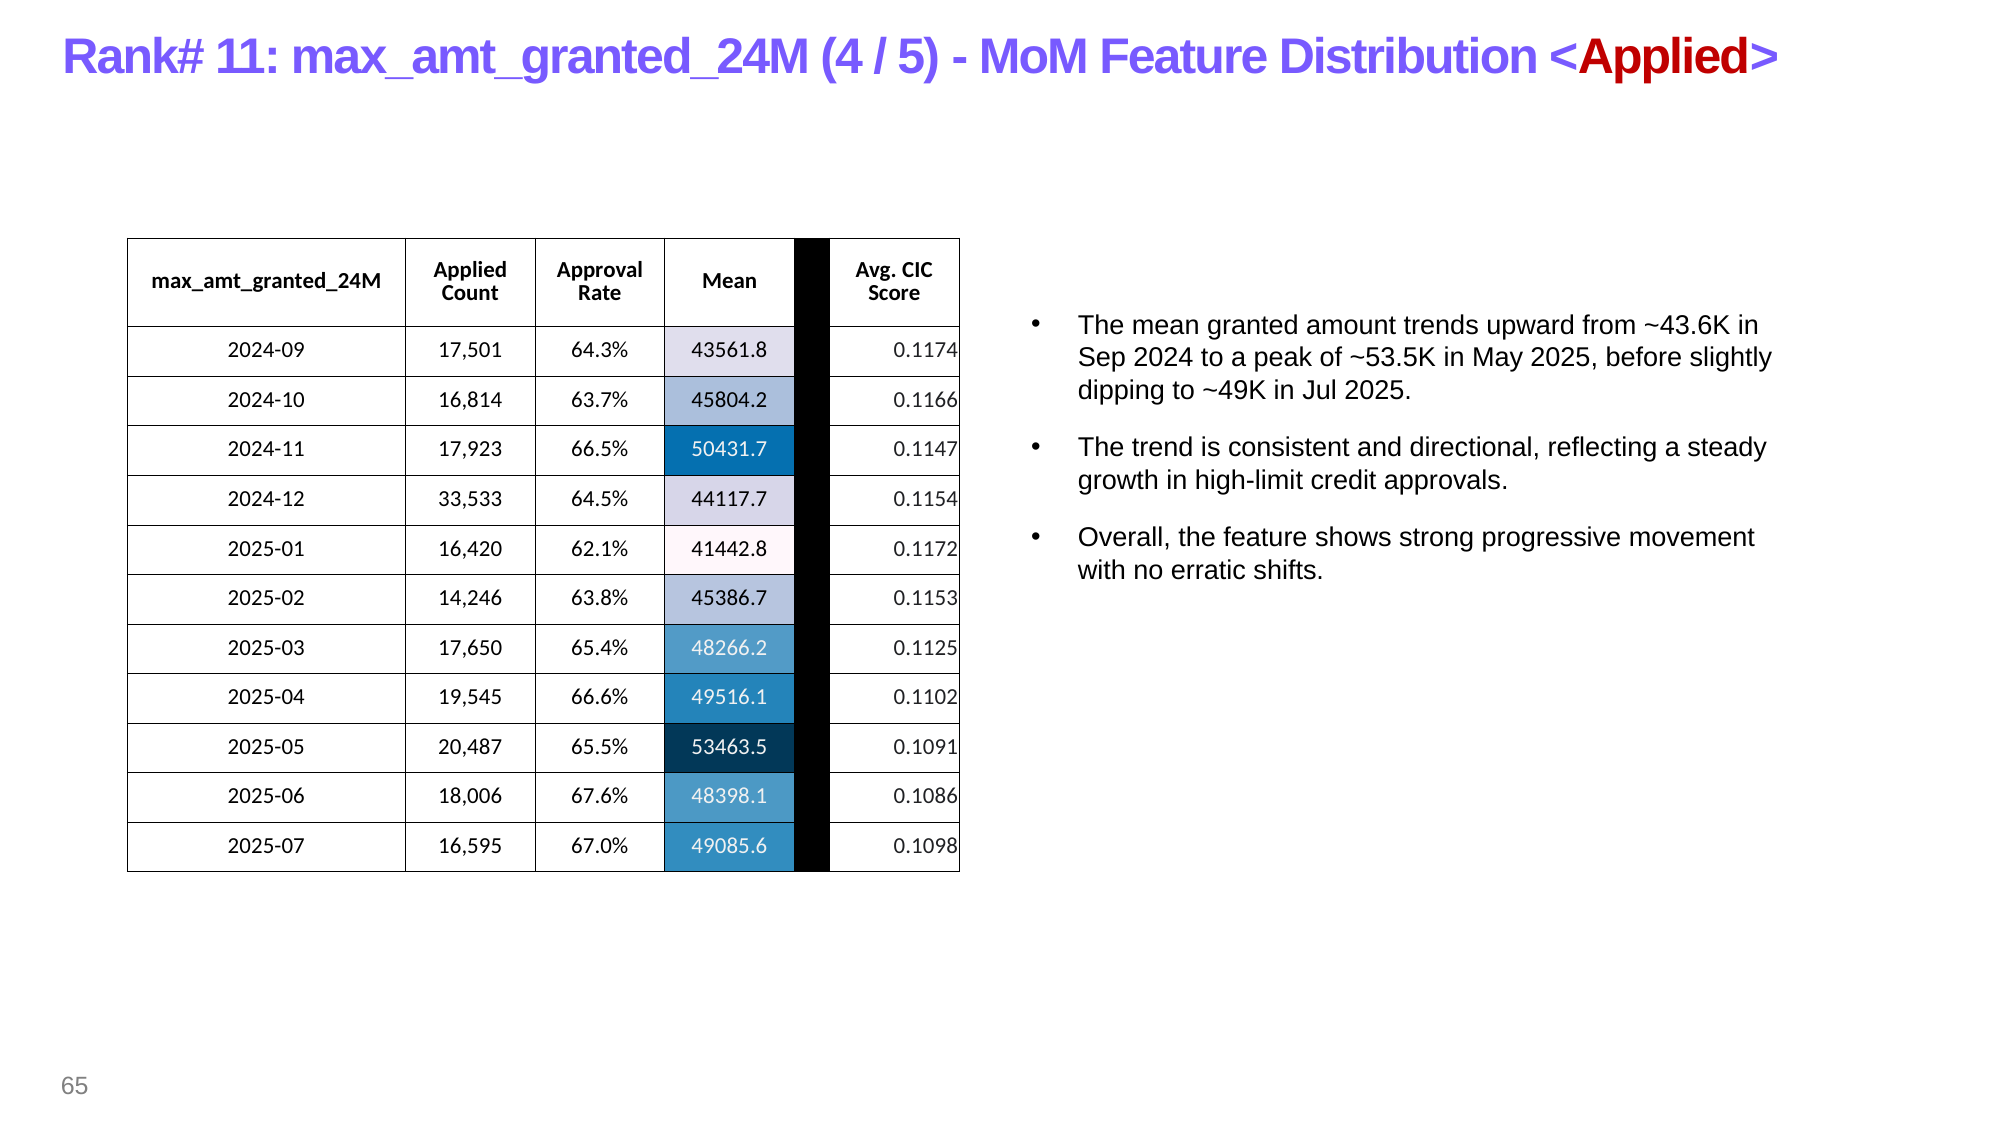

# Rank# 11: max_amt_granted_24M (4 / 5) - MoM Feature Distribution <Applied>​

| max\_amt\_granted\_24M | Applied Count | Approval Rate | Mean |  | Avg. CIC Score |
| --- | --- | --- | --- | --- | --- |
| 2024-09 | 17,501 | 64.3% | 43561.8 |  | 0.1174 |
| 2024-10 | 16,814 | 63.7% | 45804.2 |  | 0.1166 |
| 2024-11 | 17,923 | 66.5% | 50431.7 |  | 0.1147 |
| 2024-12 | 33,533 | 64.5% | 44117.7 |  | 0.1154 |
| 2025-01 | 16,420 | 62.1% | 41442.8 |  | 0.1172 |
| 2025-02 | 14,246 | 63.8% | 45386.7 |  | 0.1153 |
| 2025-03 | 17,650 | 65.4% | 48266.2 |  | 0.1125 |
| 2025-04 | 19,545 | 66.6% | 49516.1 |  | 0.1102 |
| 2025-05 | 20,487 | 65.5% | 53463.5 |  | 0.1091 |
| 2025-06 | 18,006 | 67.6% | 48398.1 |  | 0.1086 |
| 2025-07 | 16,595 | 67.0% | 49085.6 |  | 0.1098 |
The mean granted amount trends upward from ~43.6K in Sep 2024 to a peak of ~53.5K in May 2025, before slightly dipping to ~49K in Jul 2025.
The trend is consistent and directional, reflecting a steady growth in high-limit credit approvals.
Overall, the feature shows strong progressive movement with no erratic shifts.
65